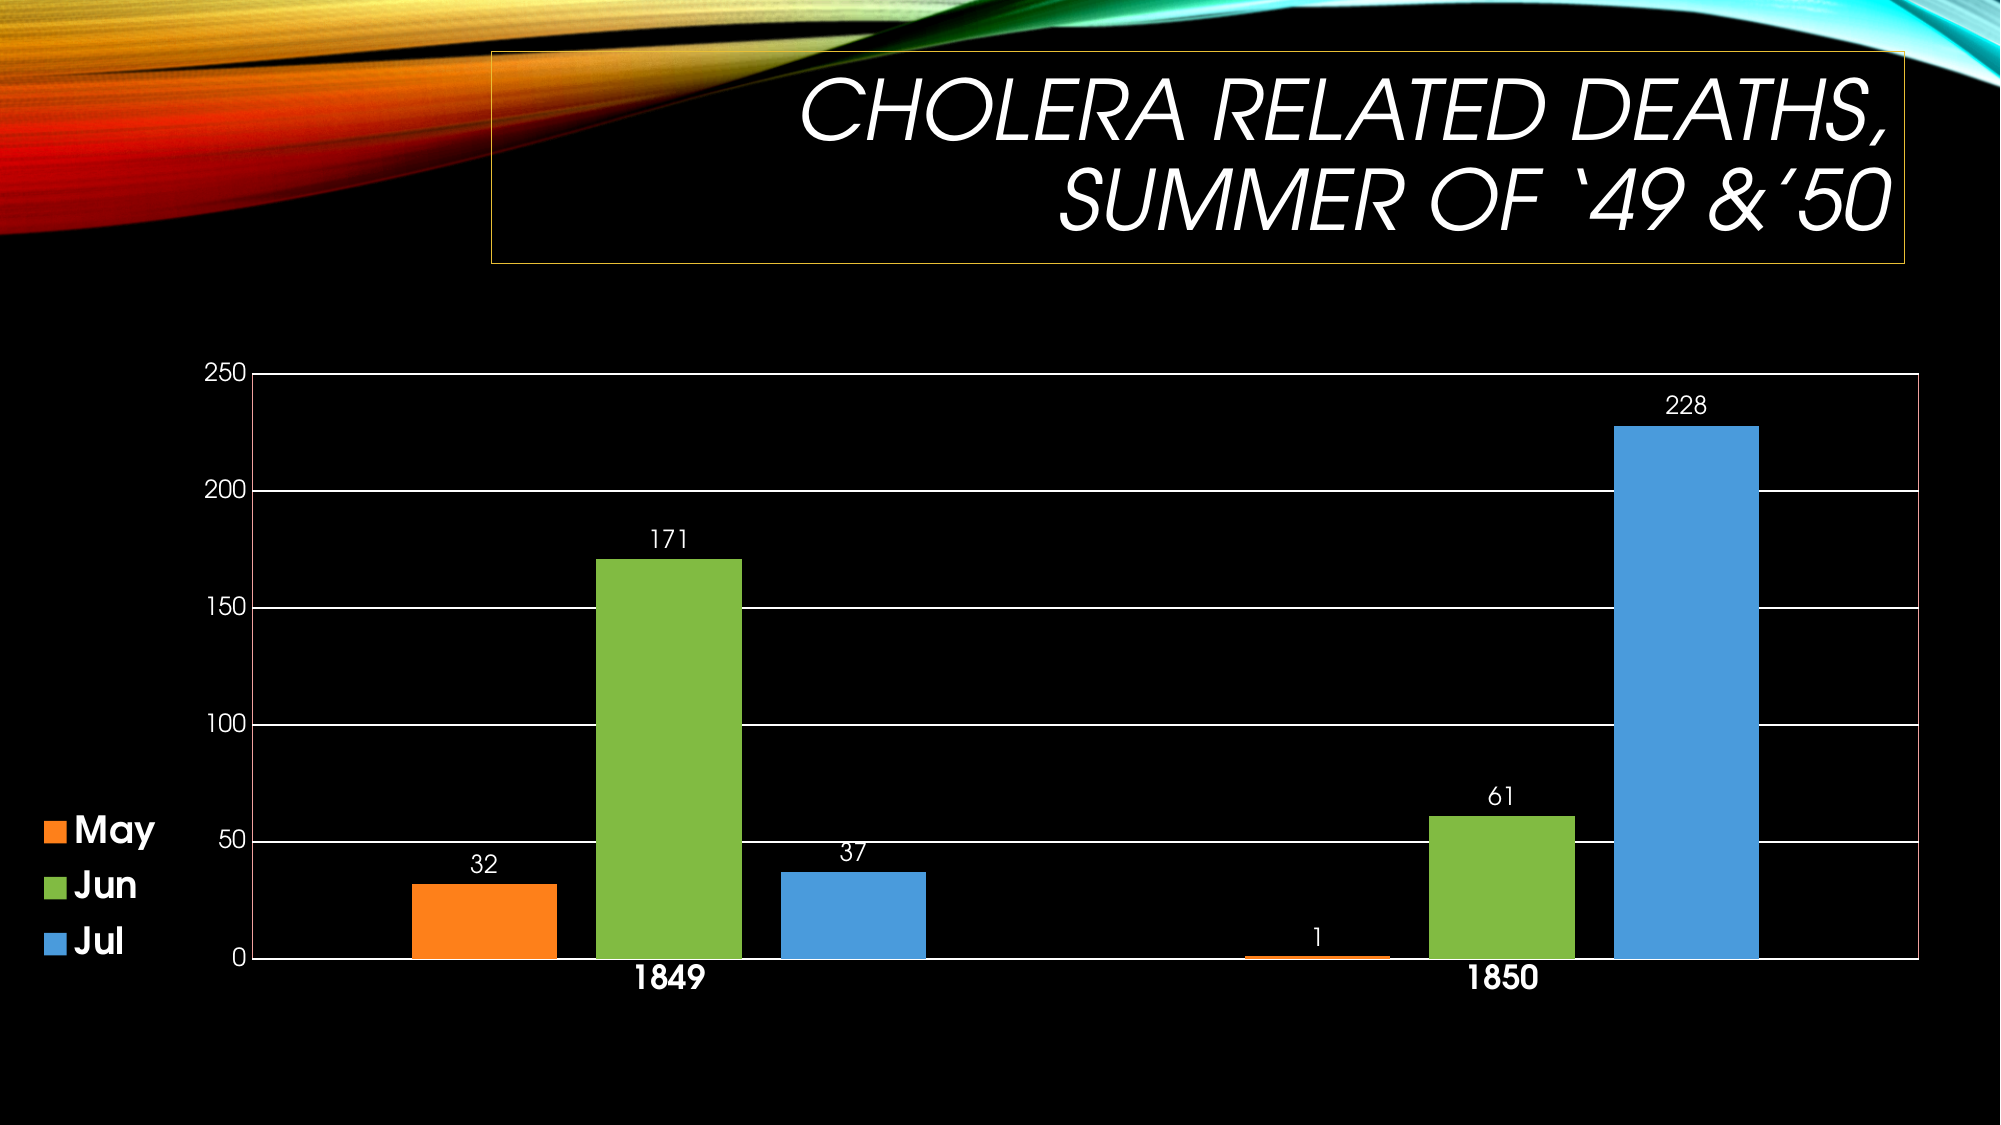

# Cholera related deaths, summer of ‘49 &’50

### Chart

| Category | May | Jun | Jul |
|---|---|---|---|
| 1849 | 32.0 | 171.0 | 37.0 |
| 1850 | 1.0 | 61.0 | 228.0 |